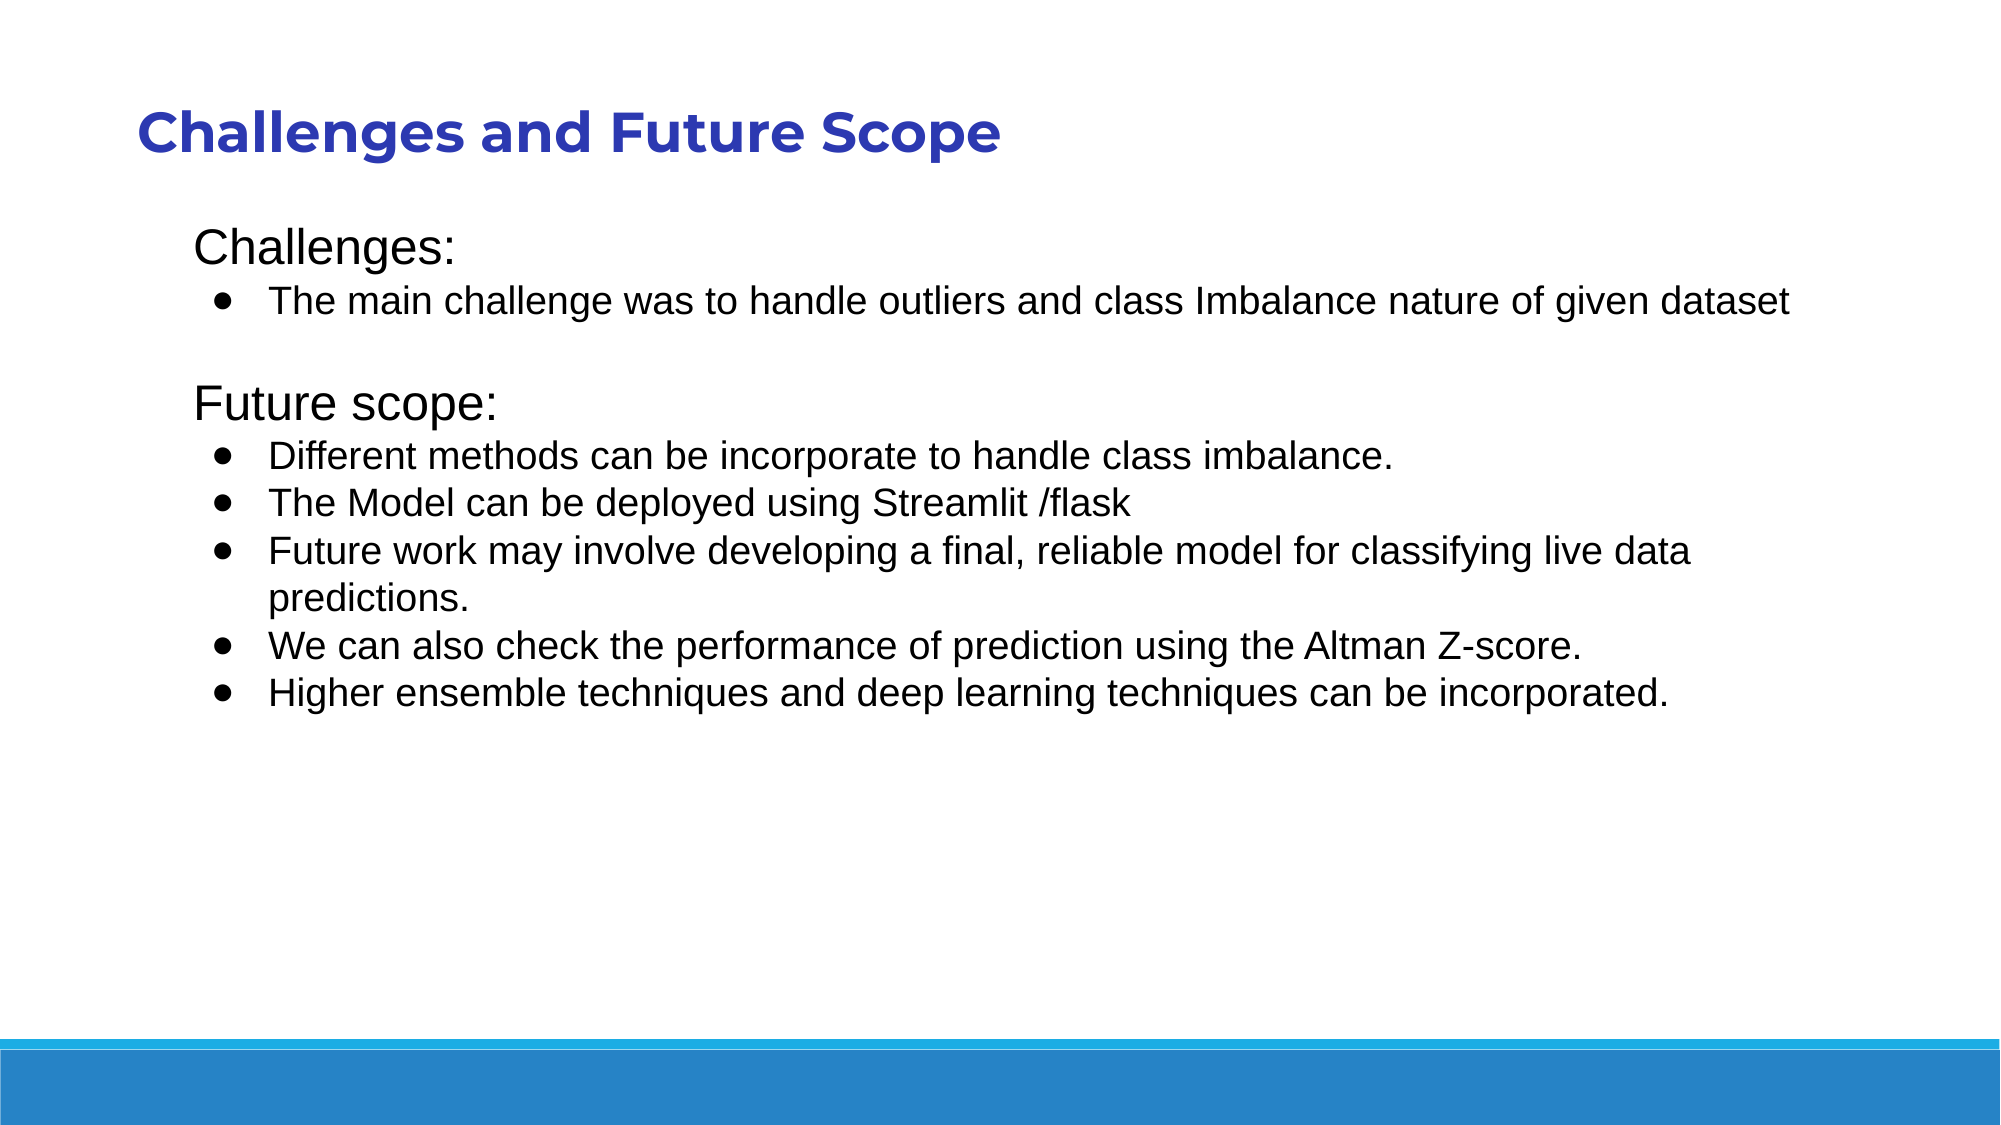

Challenges and Future Scope
Challenges:
The main challenge was to handle outliers and class Imbalance nature of given dataset

Future scope:
Different methods can be incorporate to handle class imbalance.
The Model can be deployed using Streamlit /flask
Future work may involve developing a final, reliable model for classifying live data predictions.
We can also check the performance of prediction using the Altman Z-score.
Higher ensemble techniques and deep learning techniques can be incorporated.